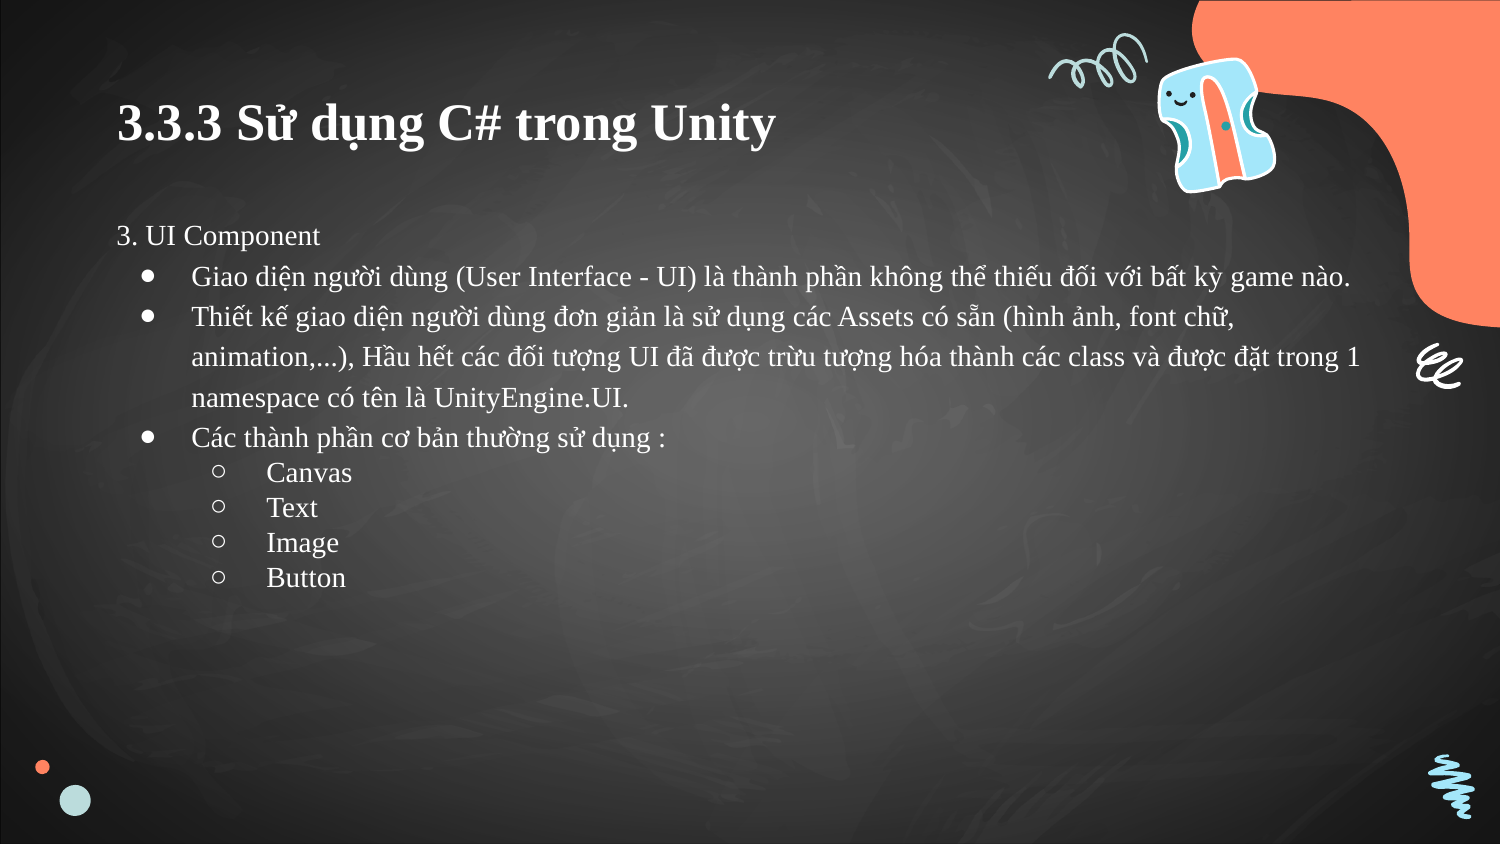

# 3.3.3 Sử dụng C# trong Unity
3. UI Component
Giao diện người dùng (User Interface - UI) là thành phần không thể thiếu đối với bất kỳ game nào.
Thiết kế giao diện người dùng đơn giản là sử dụng các Assets có sẵn (hình ảnh, font chữ, animation,...), Hầu hết các đối tượng UI đã được trừu tượng hóa thành các class và được đặt trong 1 namespace có tên là UnityEngine.UI.
Các thành phần cơ bản thường sử dụng :
Canvas
Text
Image
Button